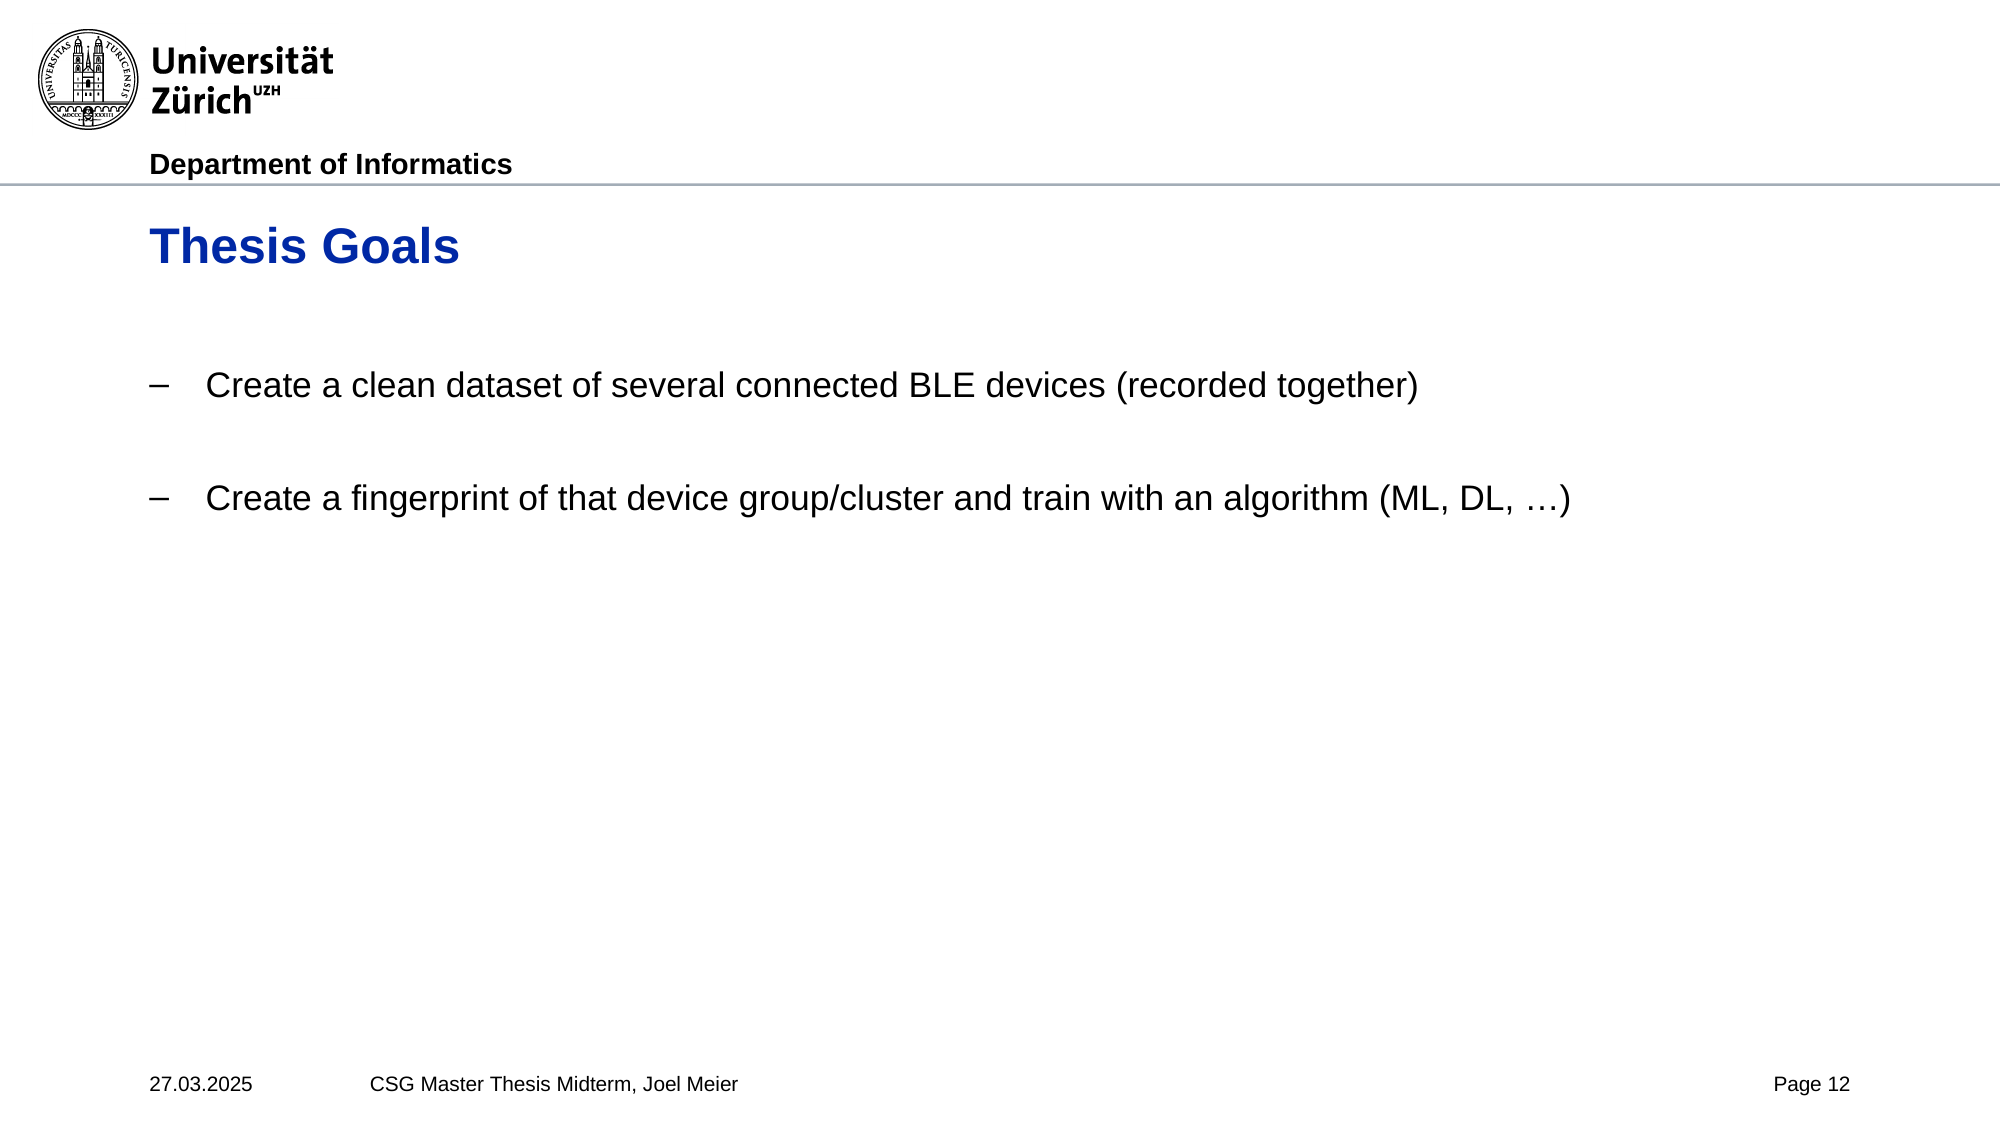

# Thesis Goals
Create a clean dataset of several connected BLE devices (recorded together)

Create a fingerprint of that device group/cluster and train with an algorithm (ML, DL, …)
27.03.2025
CSG Master Thesis Midterm, Joel Meier
Page 12